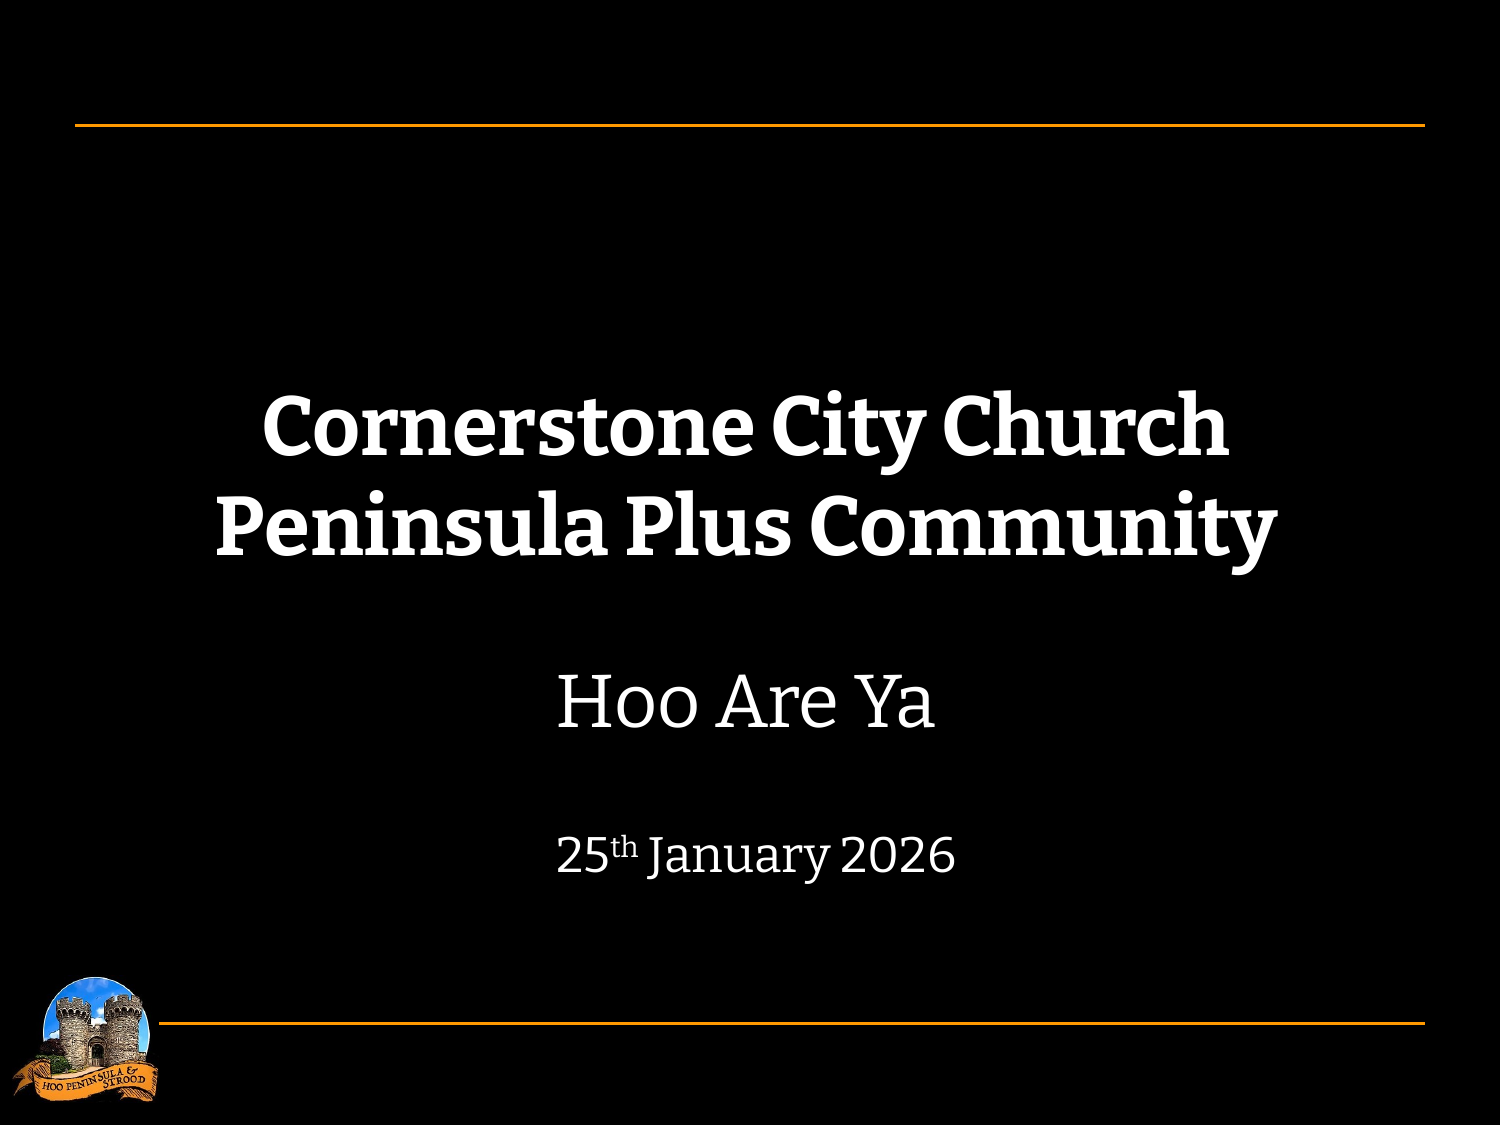

Cornerstone City Church
Peninsula Plus Community
Hoo Are Ya
  25th January 2026